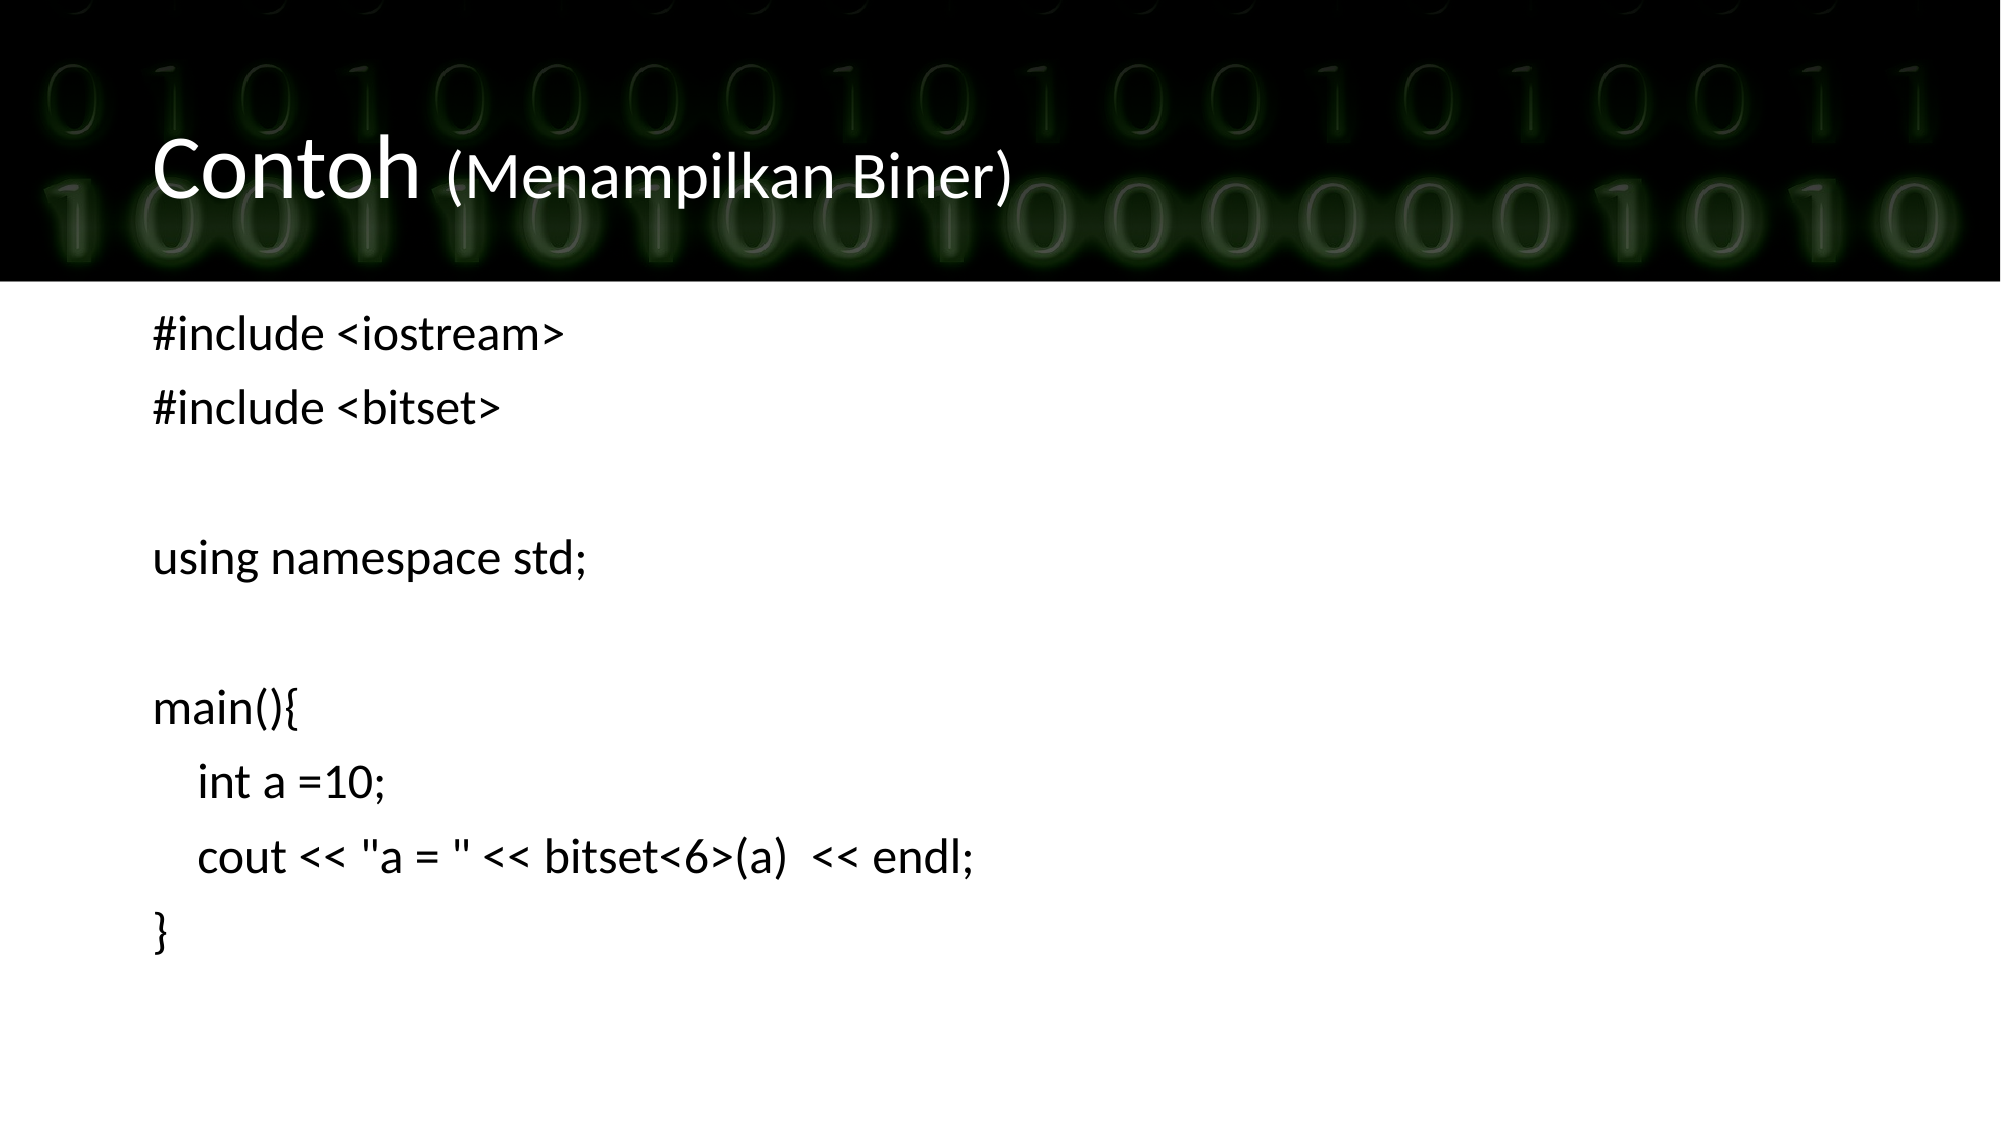

Contoh (Menampilkan Biner)

#include <iostream>
#include <bitset>

using namespace std;

main(){
    int a =10;
    cout << "a = " << bitset<6>(a)  << endl;
}